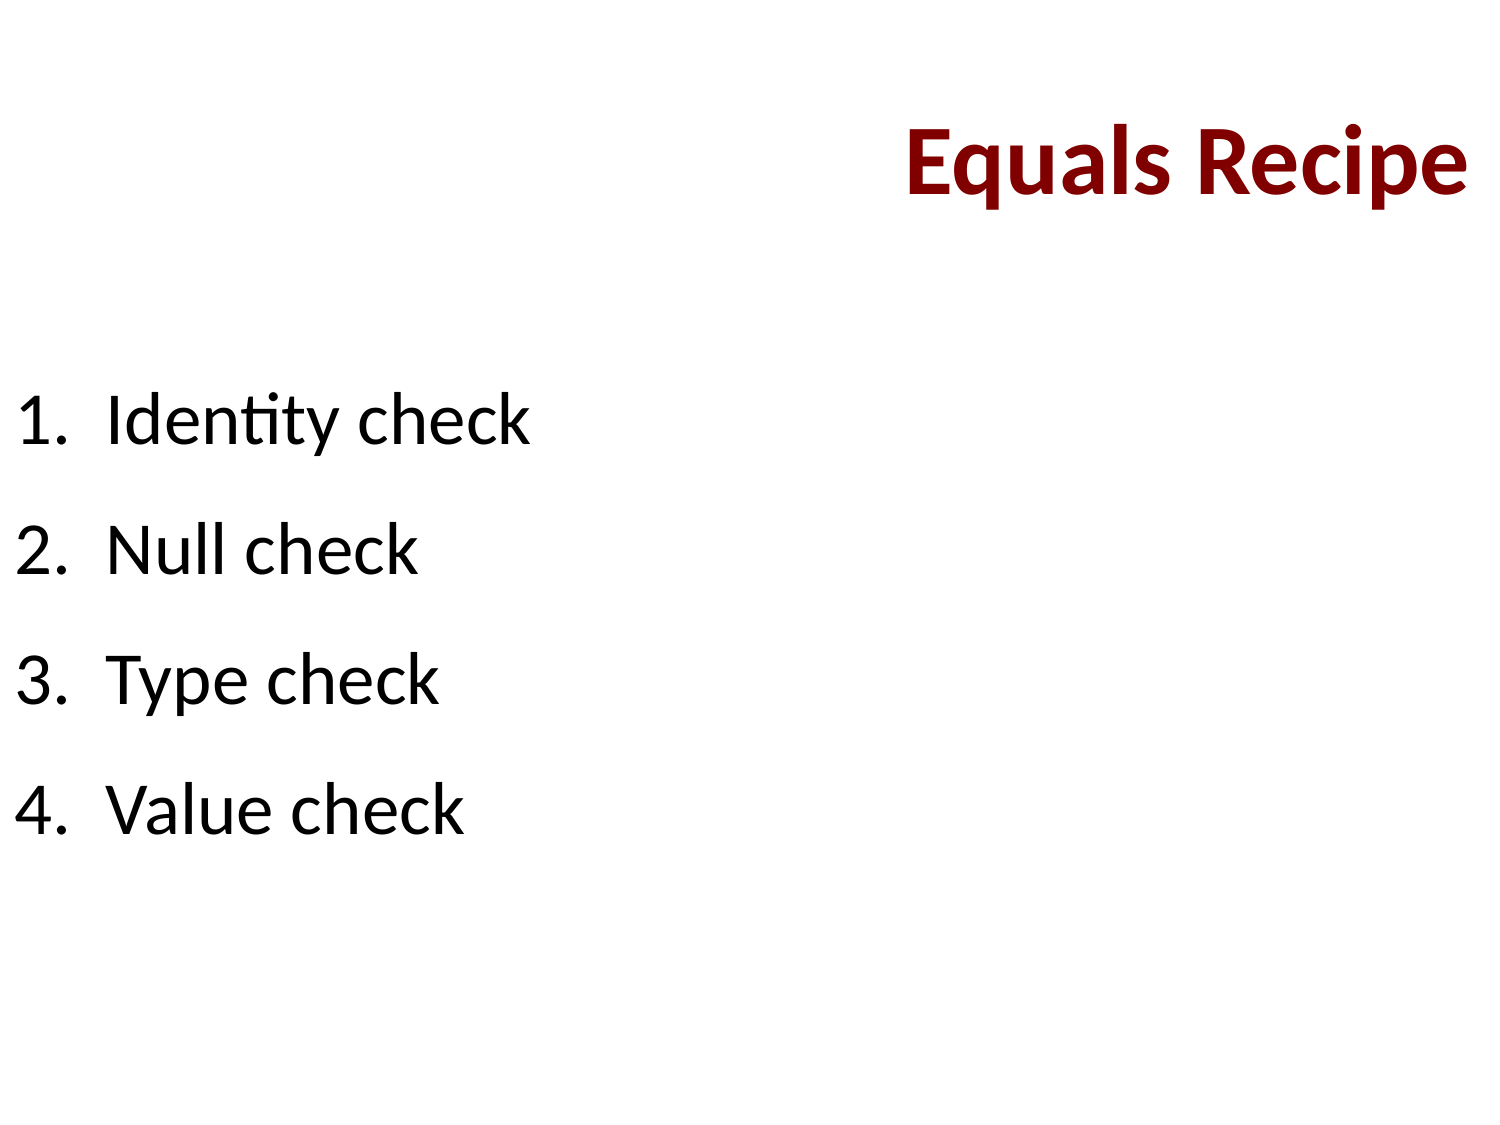

Equals Recipe
  Identity check

  Null check

  Type check

  Value check